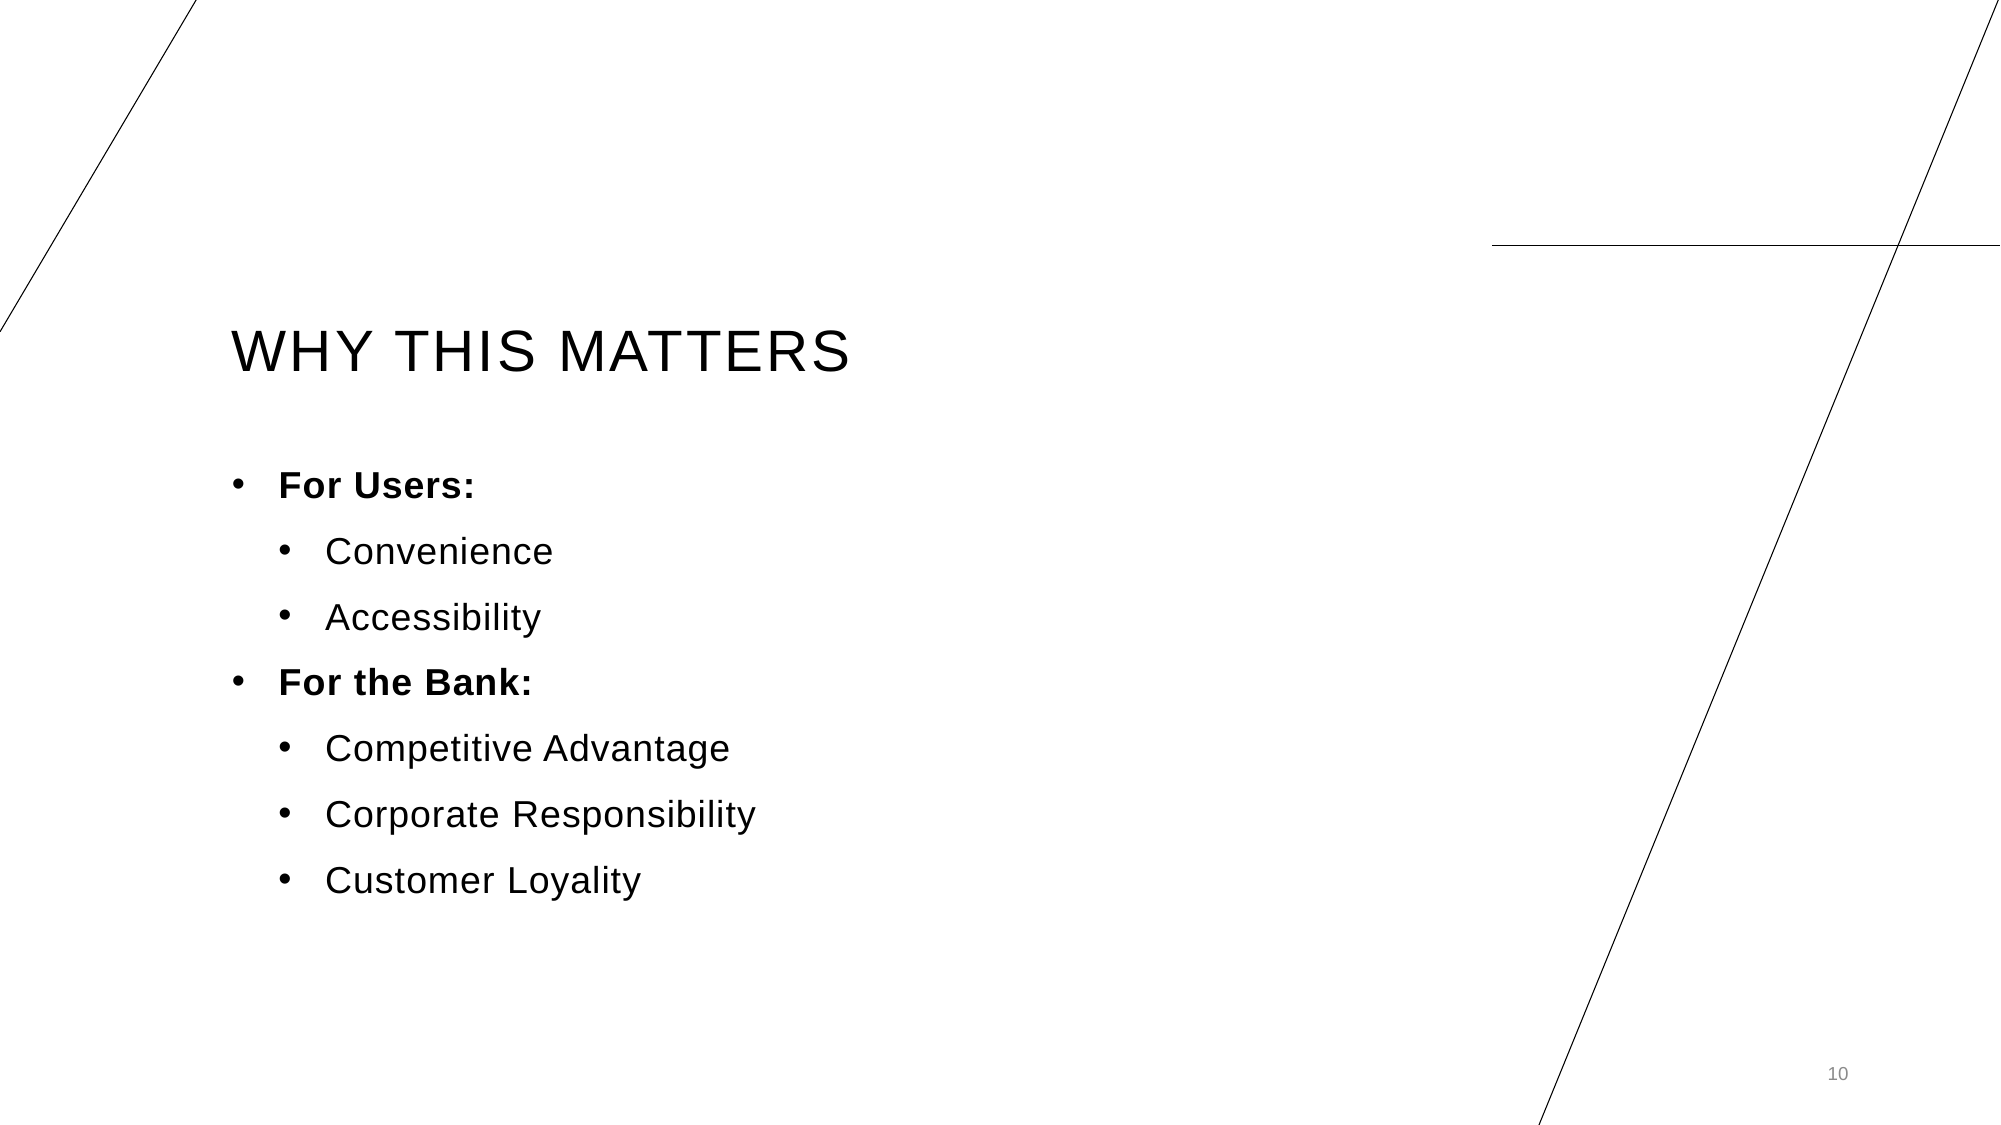

# Why this matters
For Users:
Convenience
Accessibility
For the Bank:
Competitive Advantage
Corporate Responsibility
Customer Loyality
10